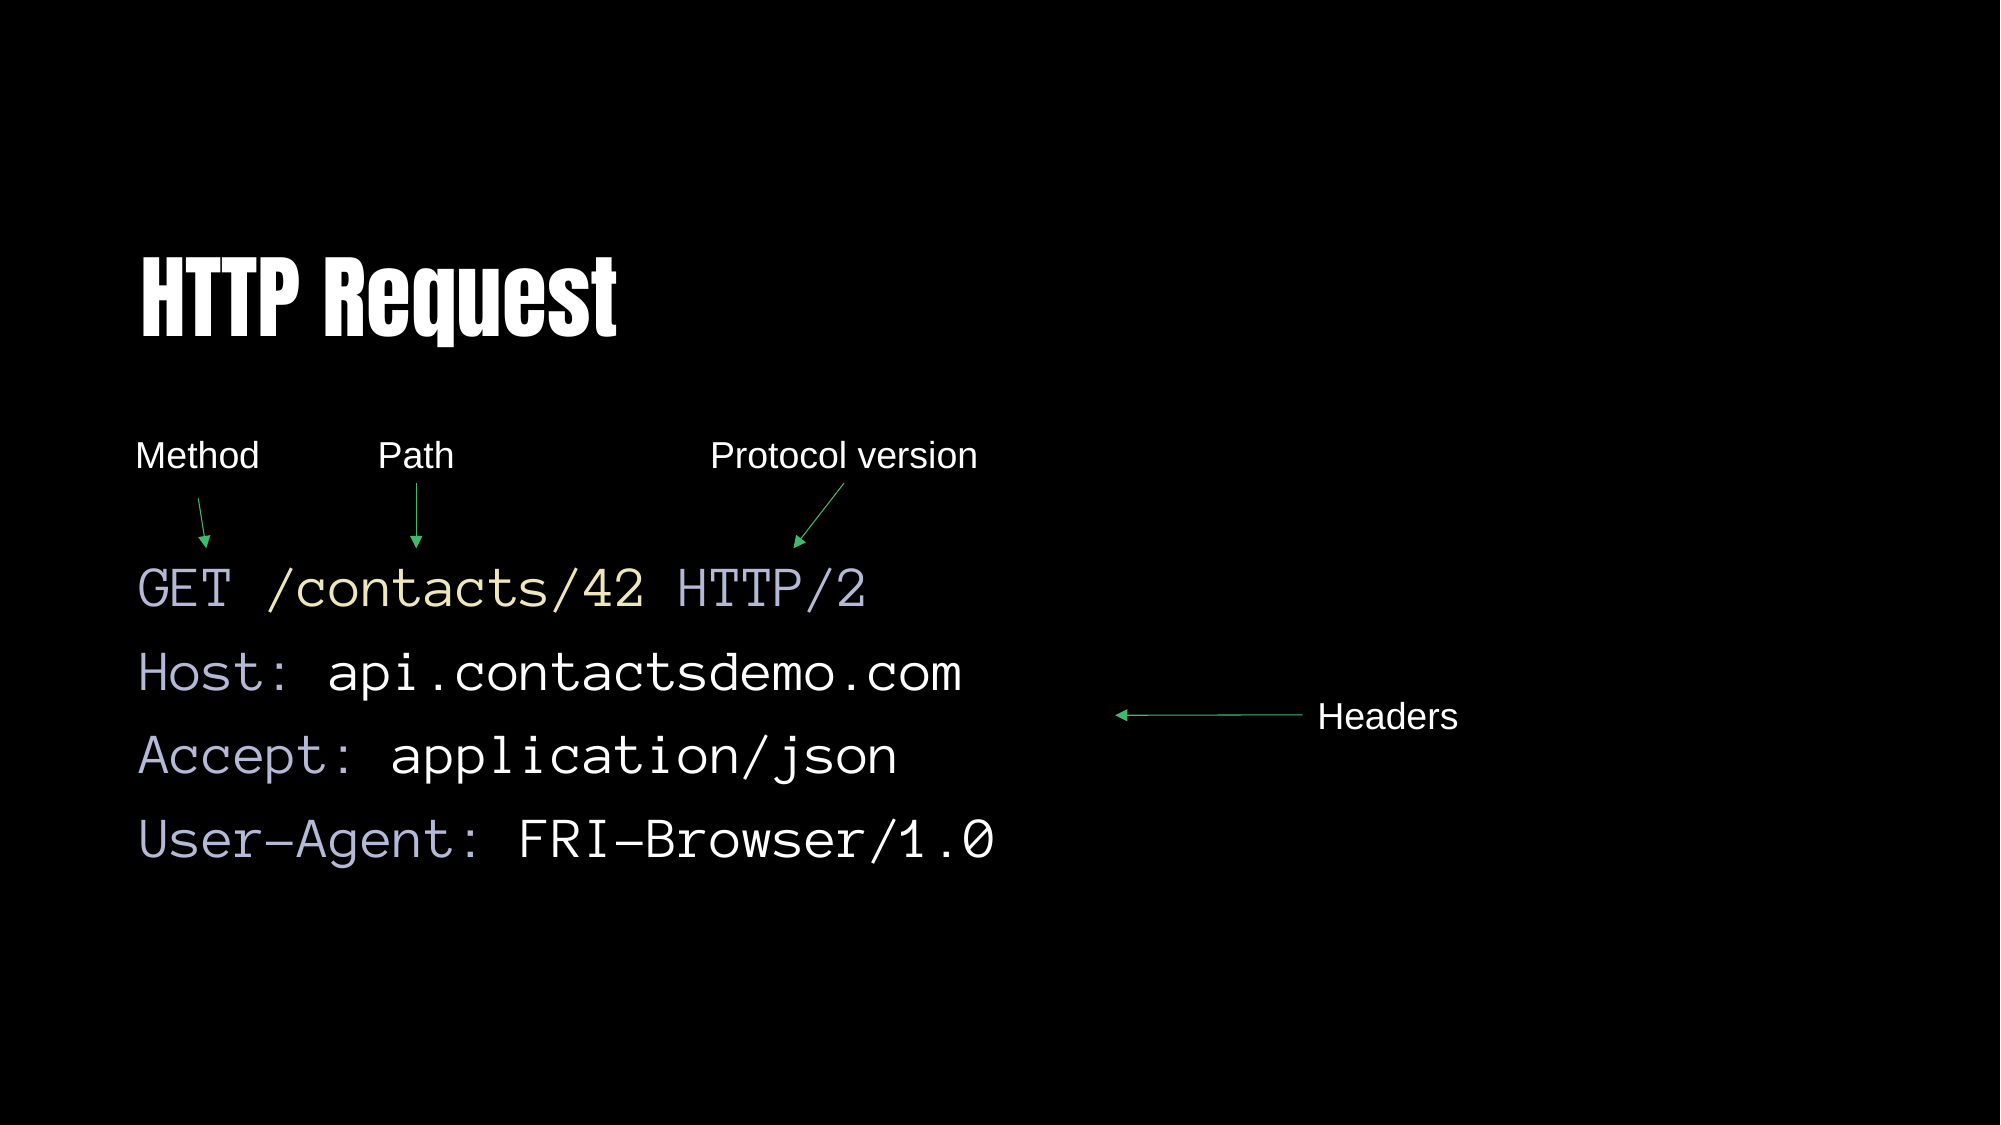

# HTTP Request
Method
Path
Protocol version
GET /contacts/42 HTTP/2
Host: api.contactsdemo.com
Accept: application/json
User-Agent: FRI-Browser/1.0
Headers